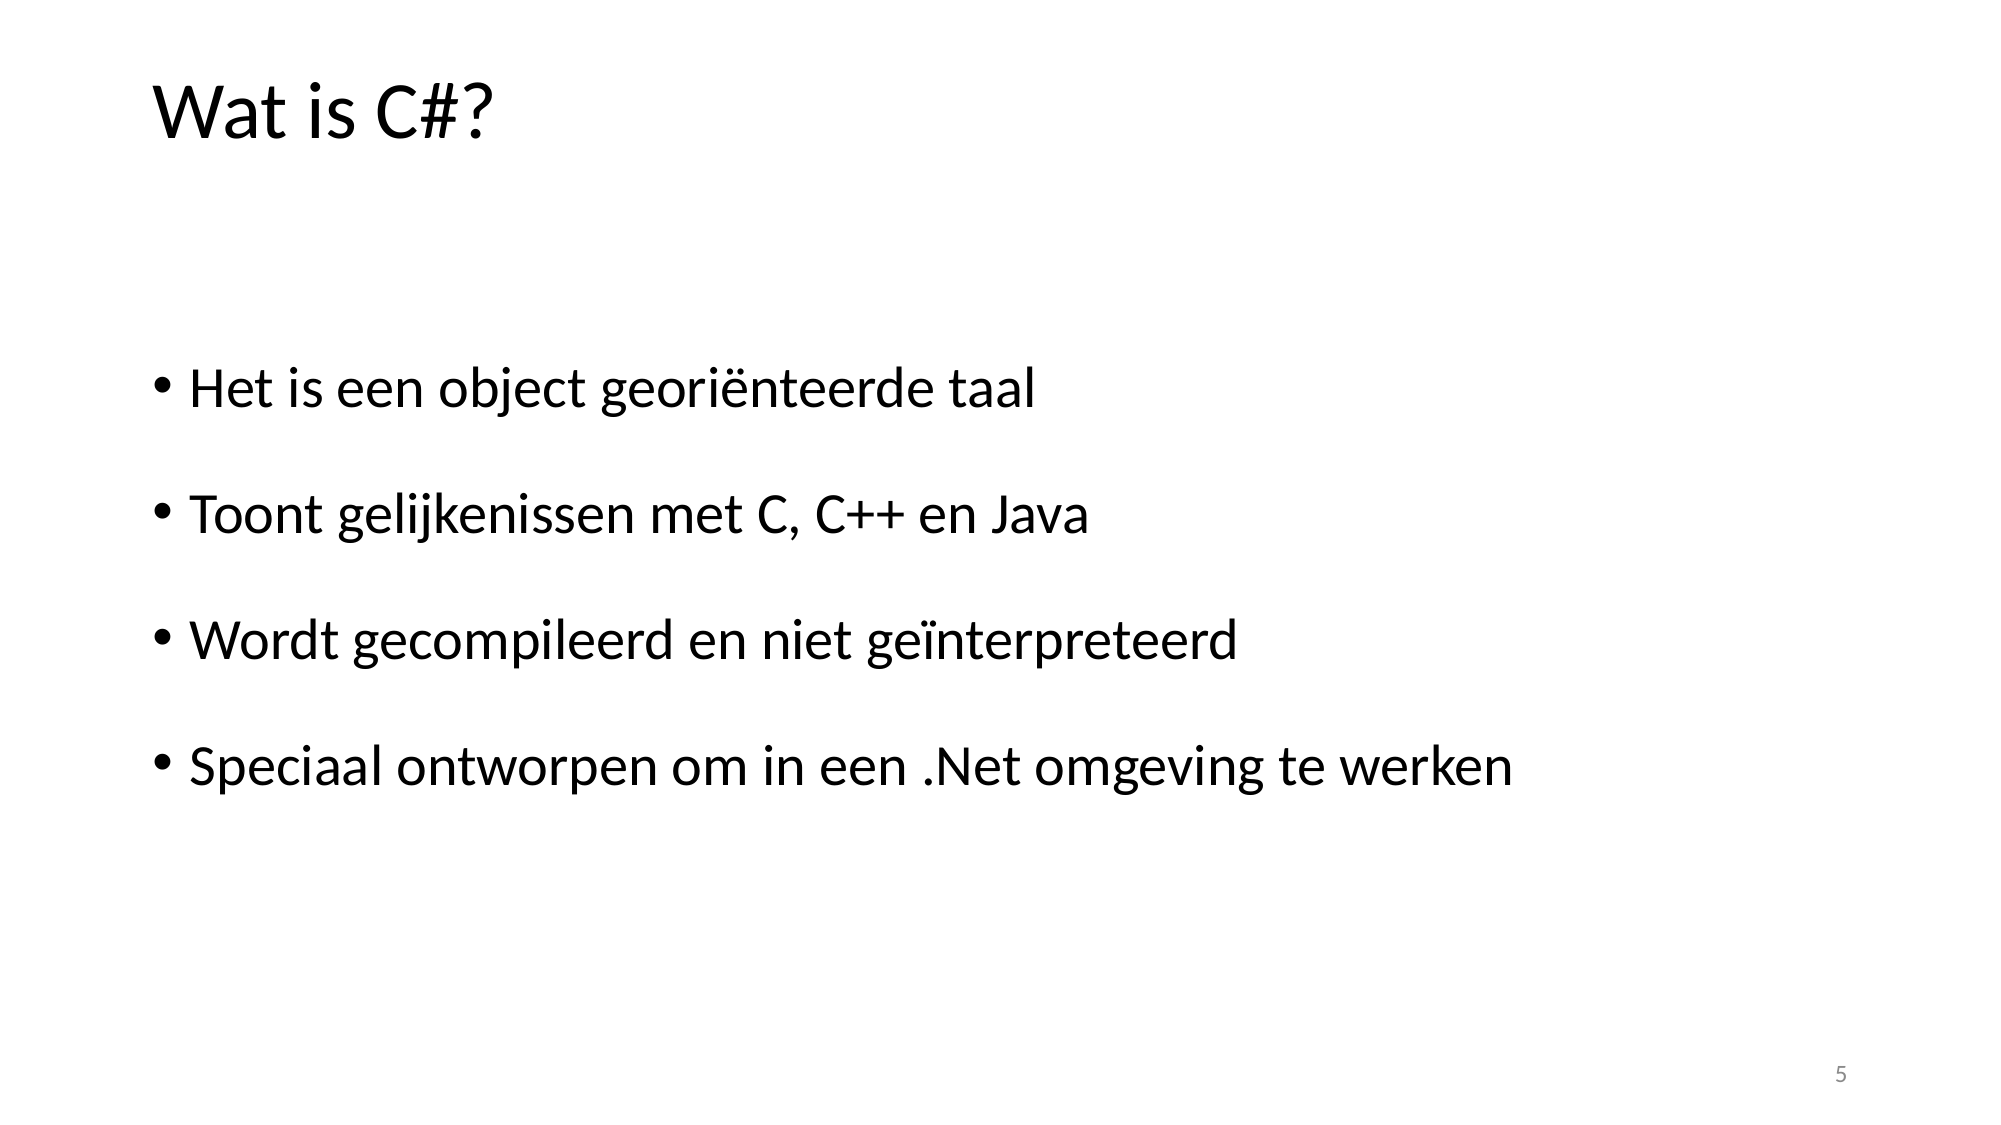

# Wat is C#?

Het is een object georiënteerde taal
Toont gelijkenissen met C, C++ en Java
Wordt gecompileerd en niet geïnterpreteerd
Speciaal ontworpen om in een .Net omgeving te werken
5